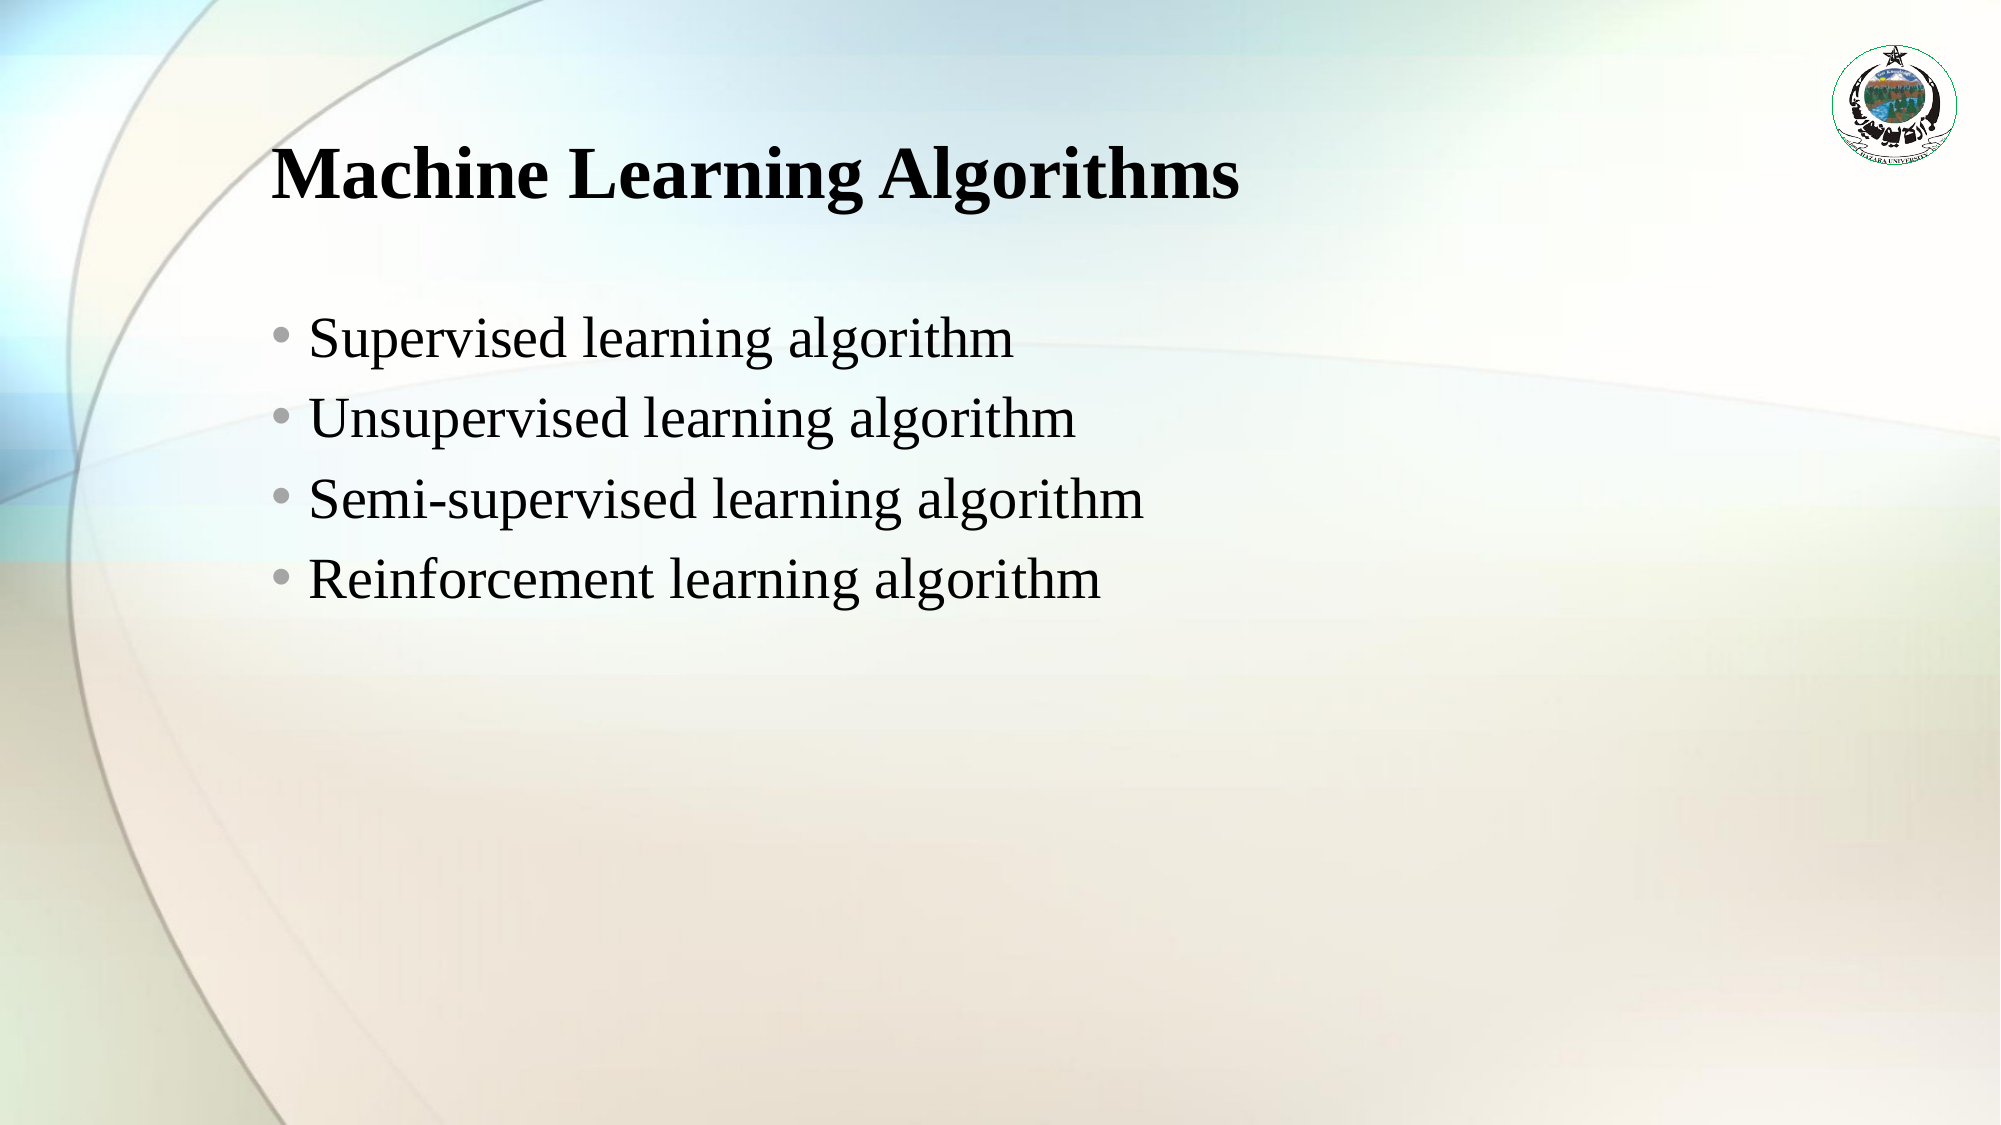

# Machine Learning Algorithms
Supervised learning algorithm
Unsupervised learning algorithm
Semi-supervised learning algorithm
Reinforcement learning algorithm